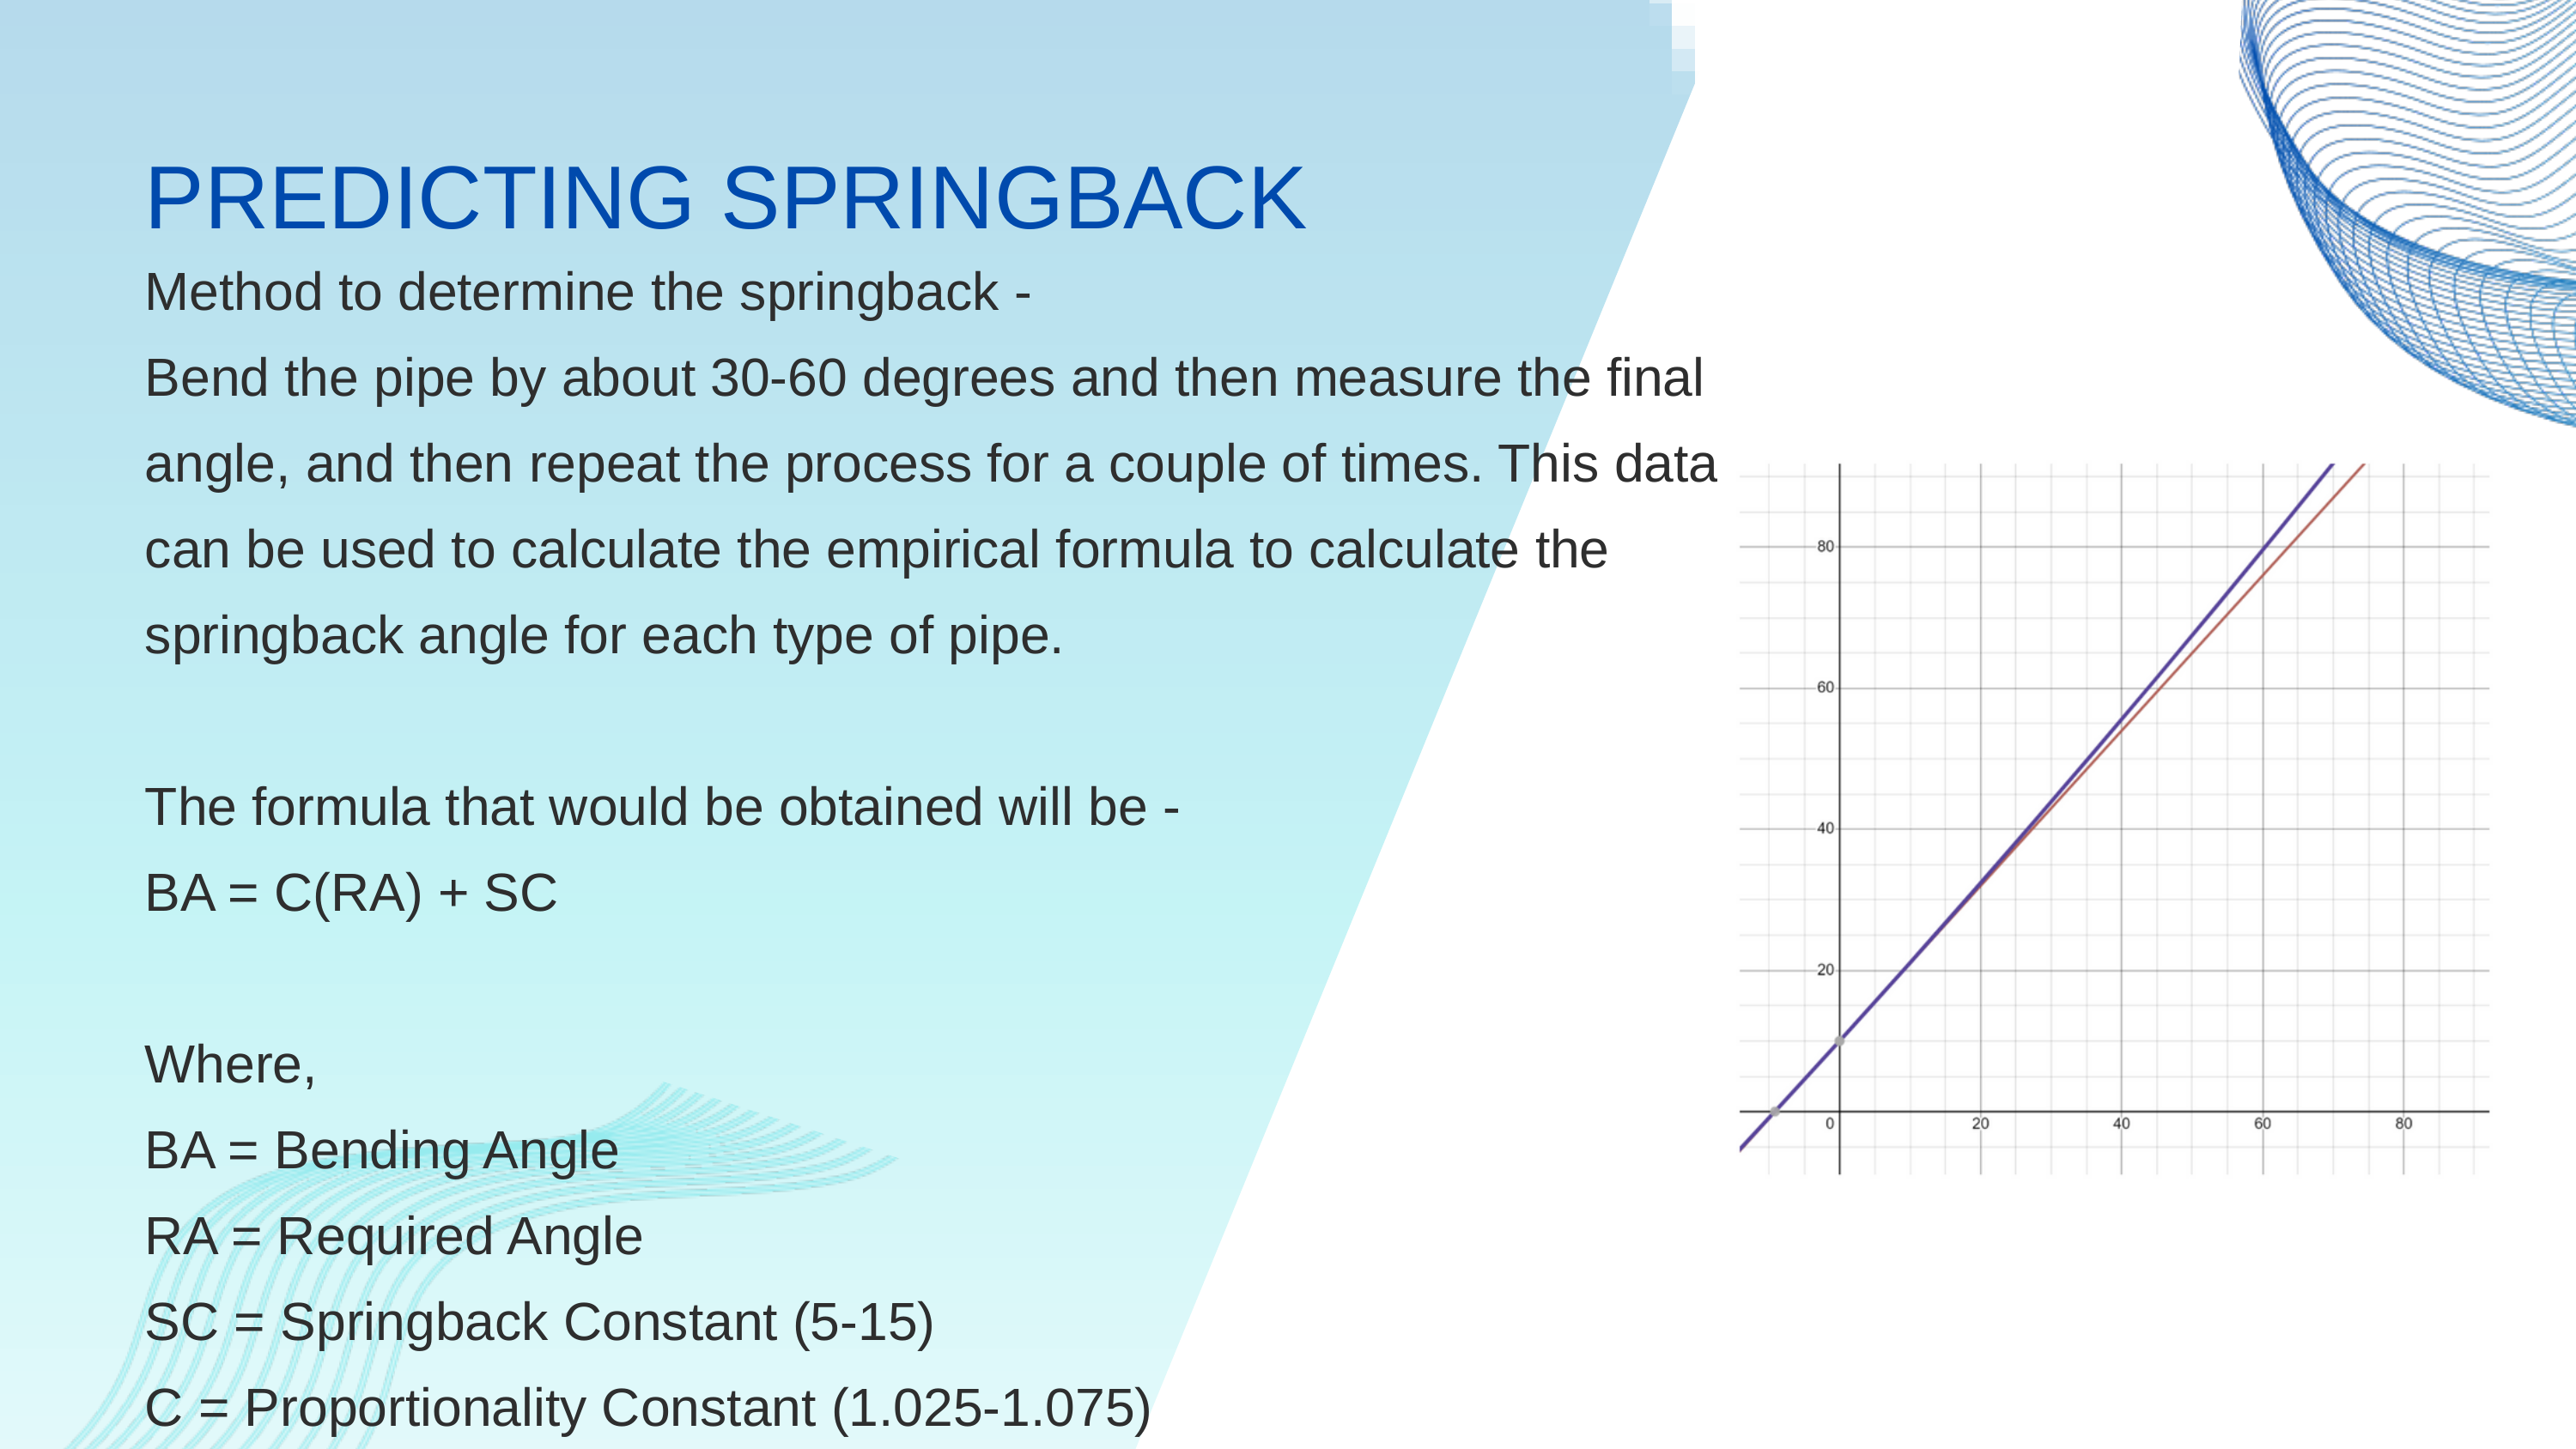

PREDICTING SPRINGBACK
Method to determine the springback -
Bend the pipe by about 30-60 degrees and then measure the final angle, and then repeat the process for a couple of times. This data can be used to calculate the empirical formula to calculate the springback angle for each type of pipe.

The formula that would be obtained will be -
BA = C(RA) + SC

Where,
BA = Bending Angle
RA = Required Angle
SC = Springback Constant (5-15)
C = Proportionality Constant (1.025-1.075)